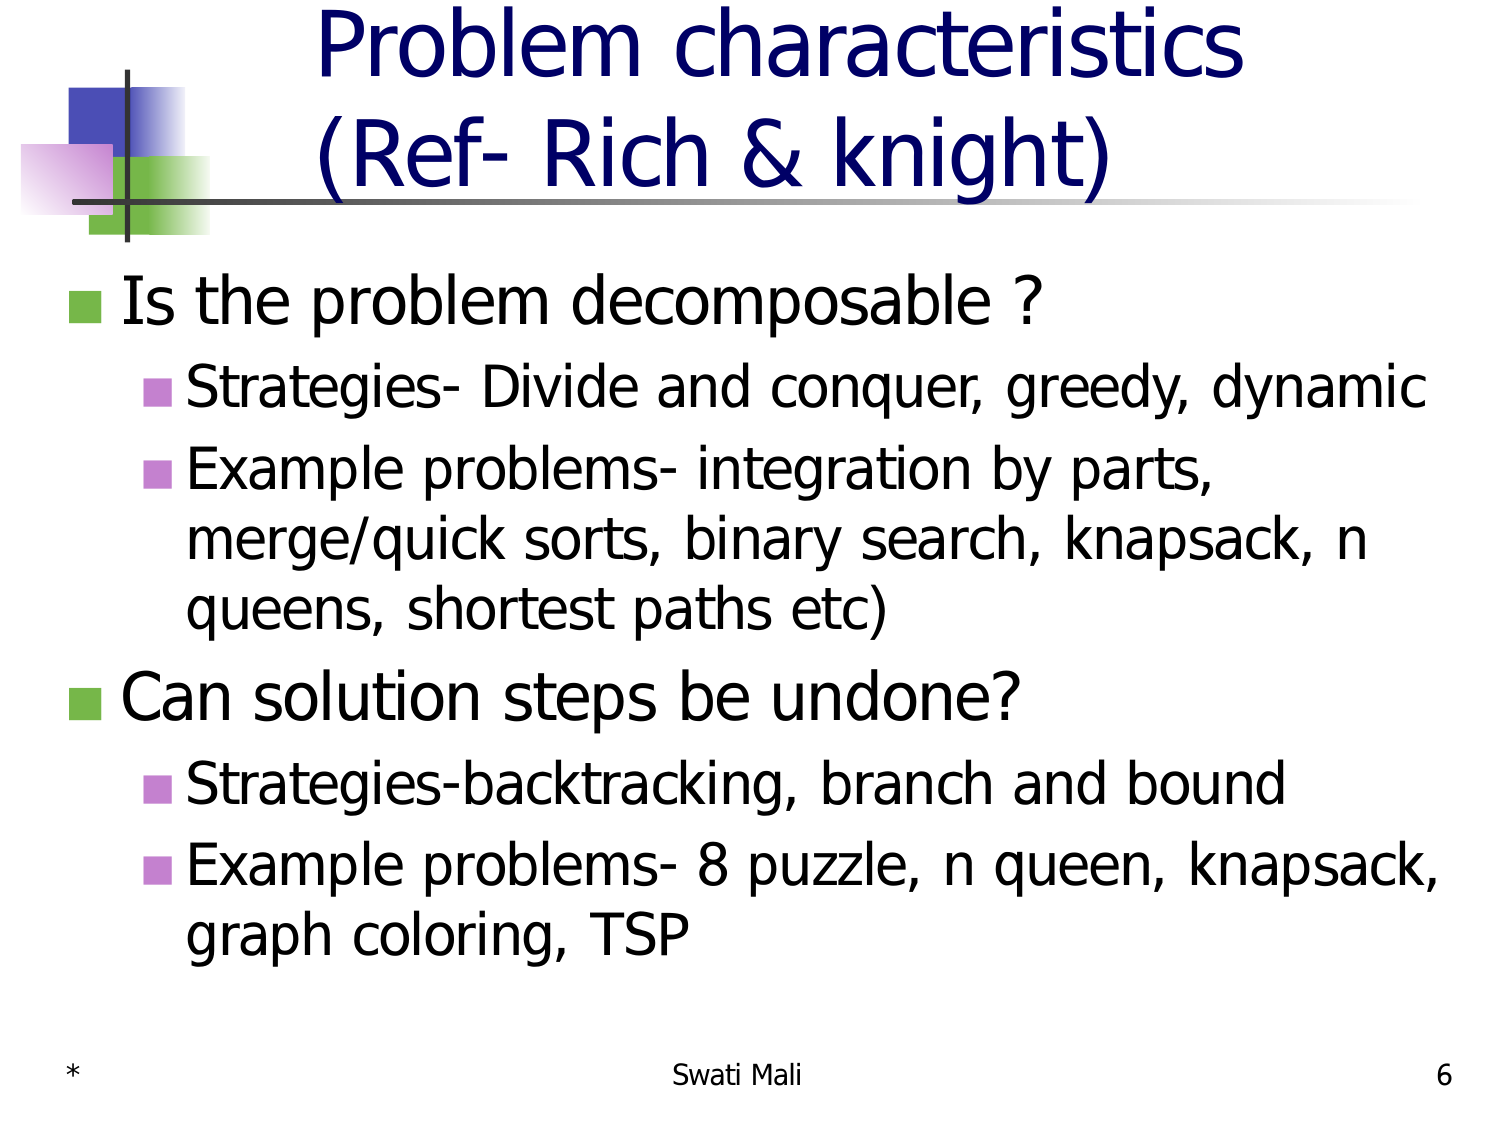

# Problem characteristics (Ref- Rich & knight)
Is the problem decomposable ?
Strategies- Divide and conquer, greedy, dynamic
Example problems- integration by parts, merge/quick sorts, binary search, knapsack, n queens, shortest paths etc)
Can solution steps be undone?
Strategies-backtracking, branch and bound
Example problems- 8 puzzle, n queen, knapsack, graph coloring, TSP
*
Swati Mali
6